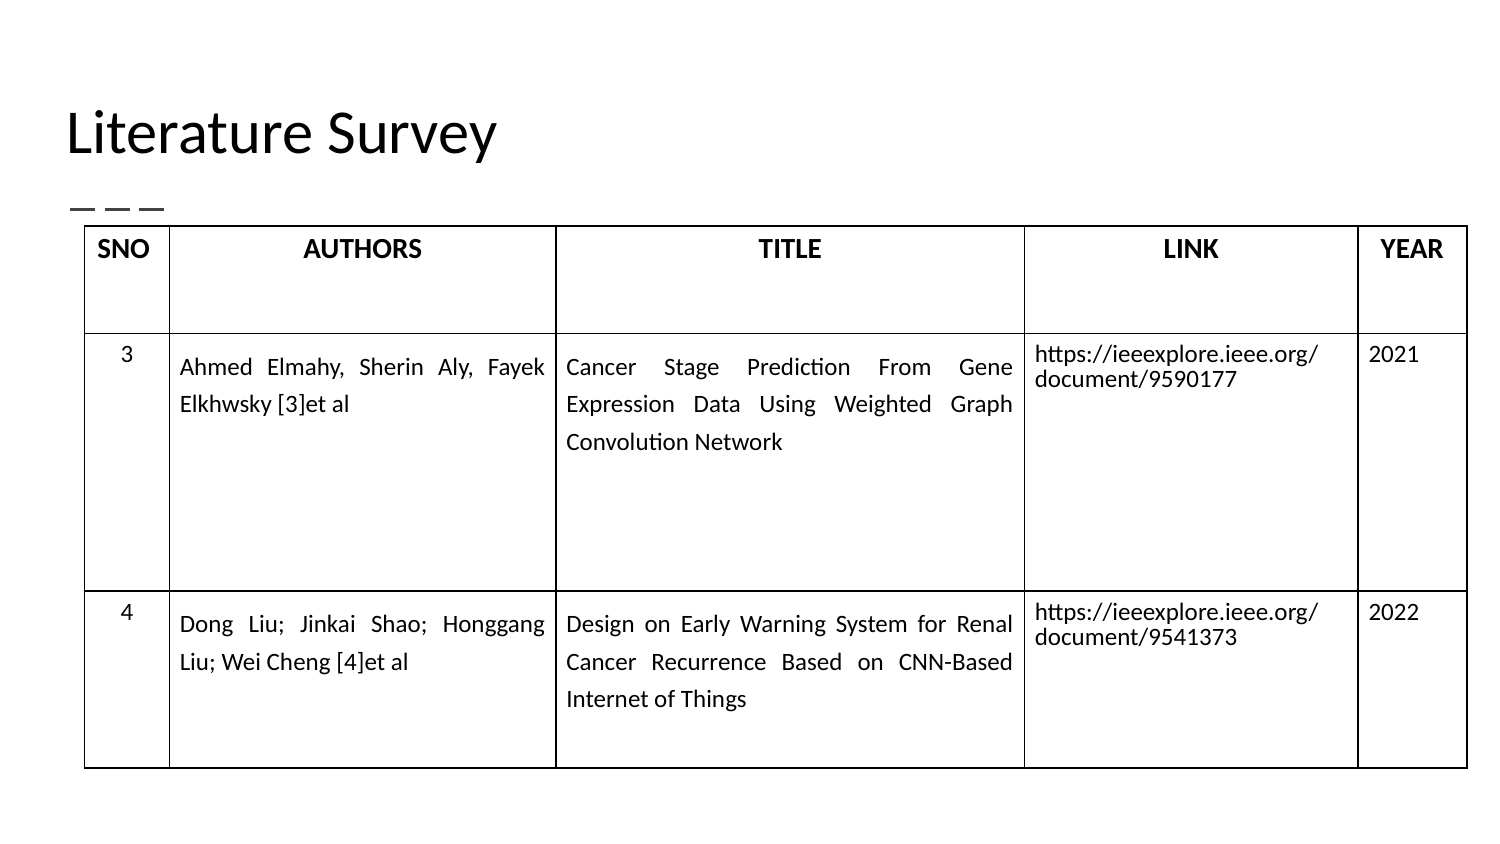

# Literature Survey
| SNO | AUTHORS | TITLE | LINK | YEAR |
| --- | --- | --- | --- | --- |
| 3 | Ahmed Elmahy, Sherin Aly, Fayek Elkhwsky [3]et al | Cancer Stage Prediction From Gene Expression Data Using Weighted Graph Convolution Network | https://ieeexplore.ieee.org/document/9590177 | 2021 |
| 4 | Dong Liu; Jinkai Shao; Honggang Liu; Wei Cheng [4]et al | Design on Early Warning System for Renal Cancer Recurrence Based on CNN-Based Internet of Things | https://ieeexplore.ieee.org/document/9541373 | 2022 |